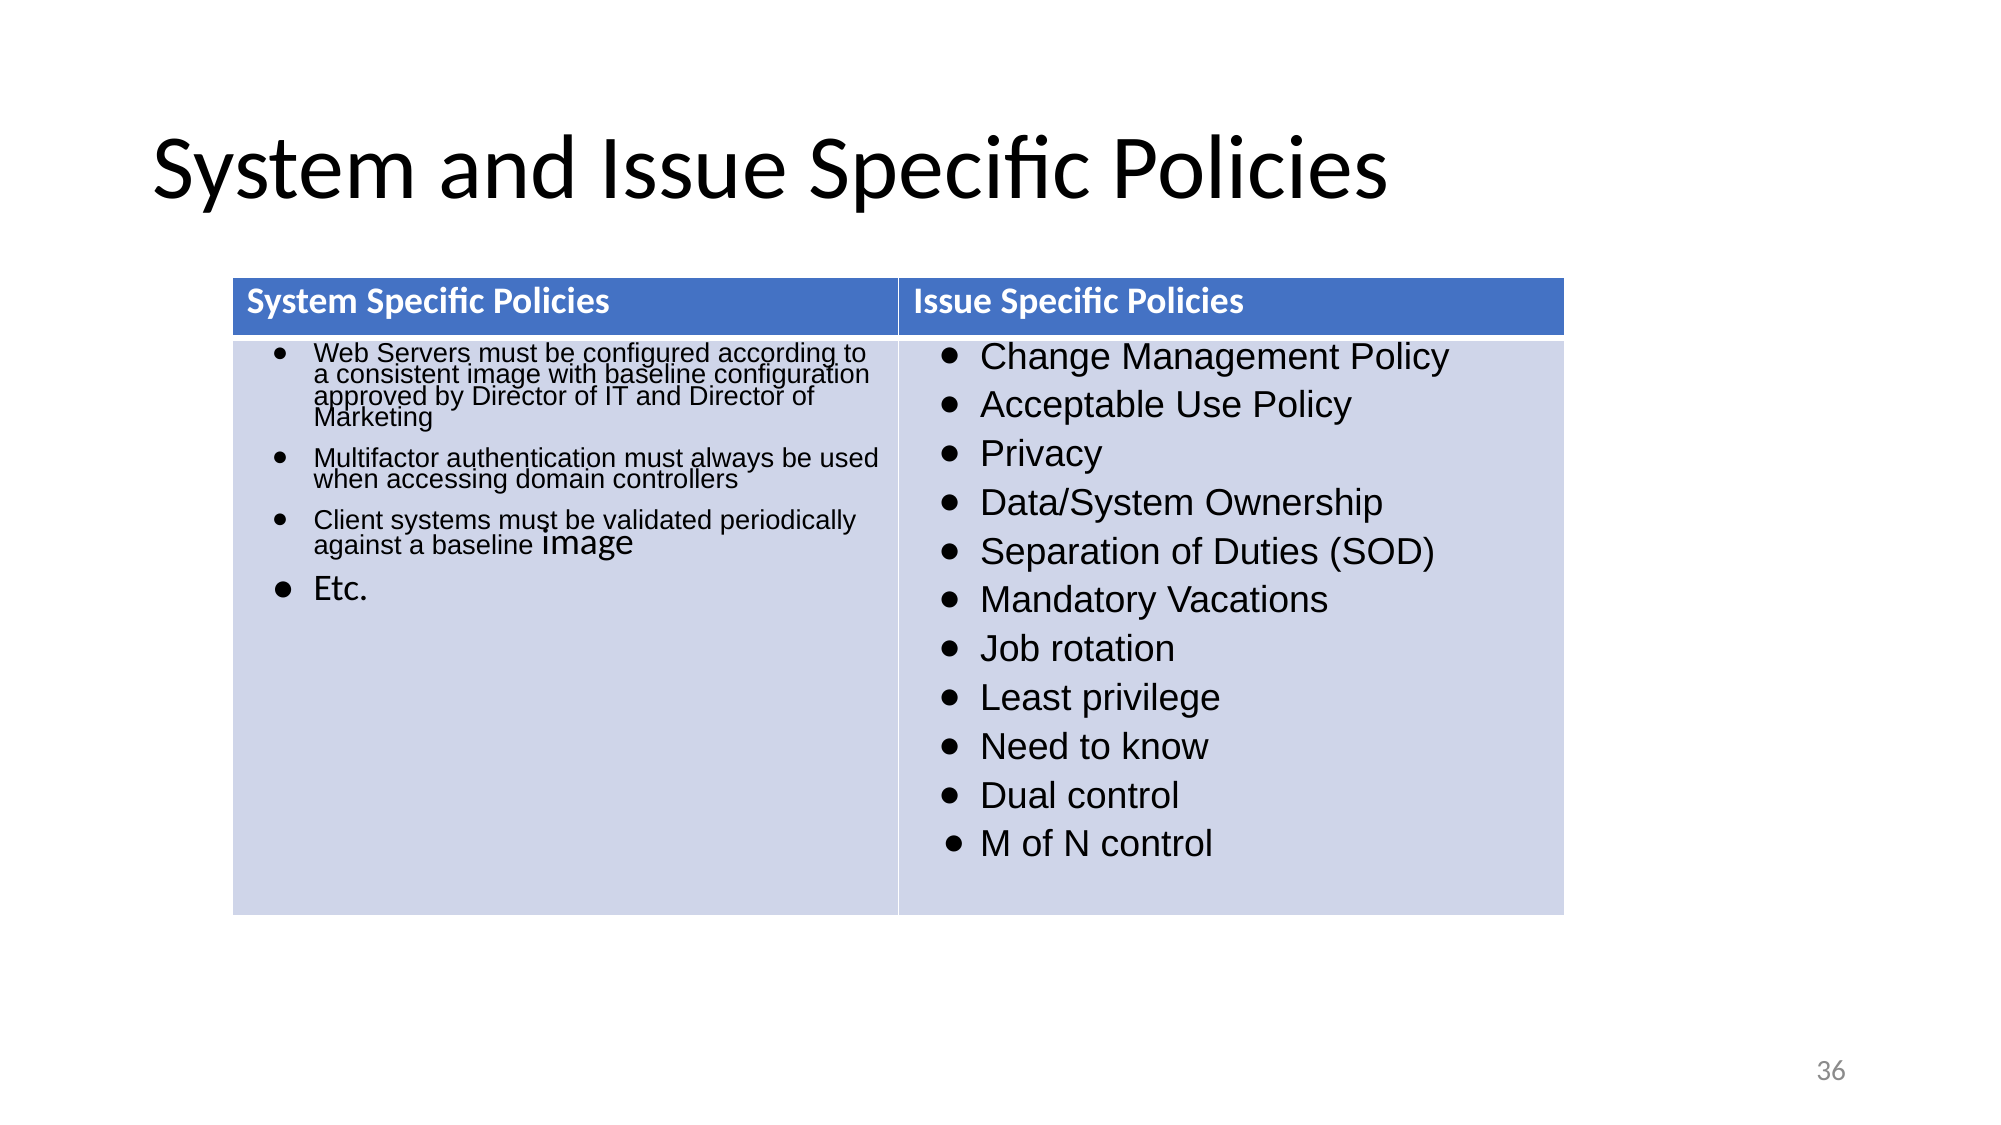

# System and Issue Specific Policies
| System Specific Policies | Issue Specific Policies |
| --- | --- |
| Web Servers must be configured according to a consistent image with baseline configuration approved by Director of IT and Director of Marketing Multifactor authentication must always be used when accessing domain controllers Client systems must be validated periodically against a baseline image Etc. | Change Management Policy Acceptable Use Policy Privacy Data/System Ownership Separation of Duties (SOD) Mandatory Vacations Job rotation Least privilege Need to know Dual control M of N control |

36